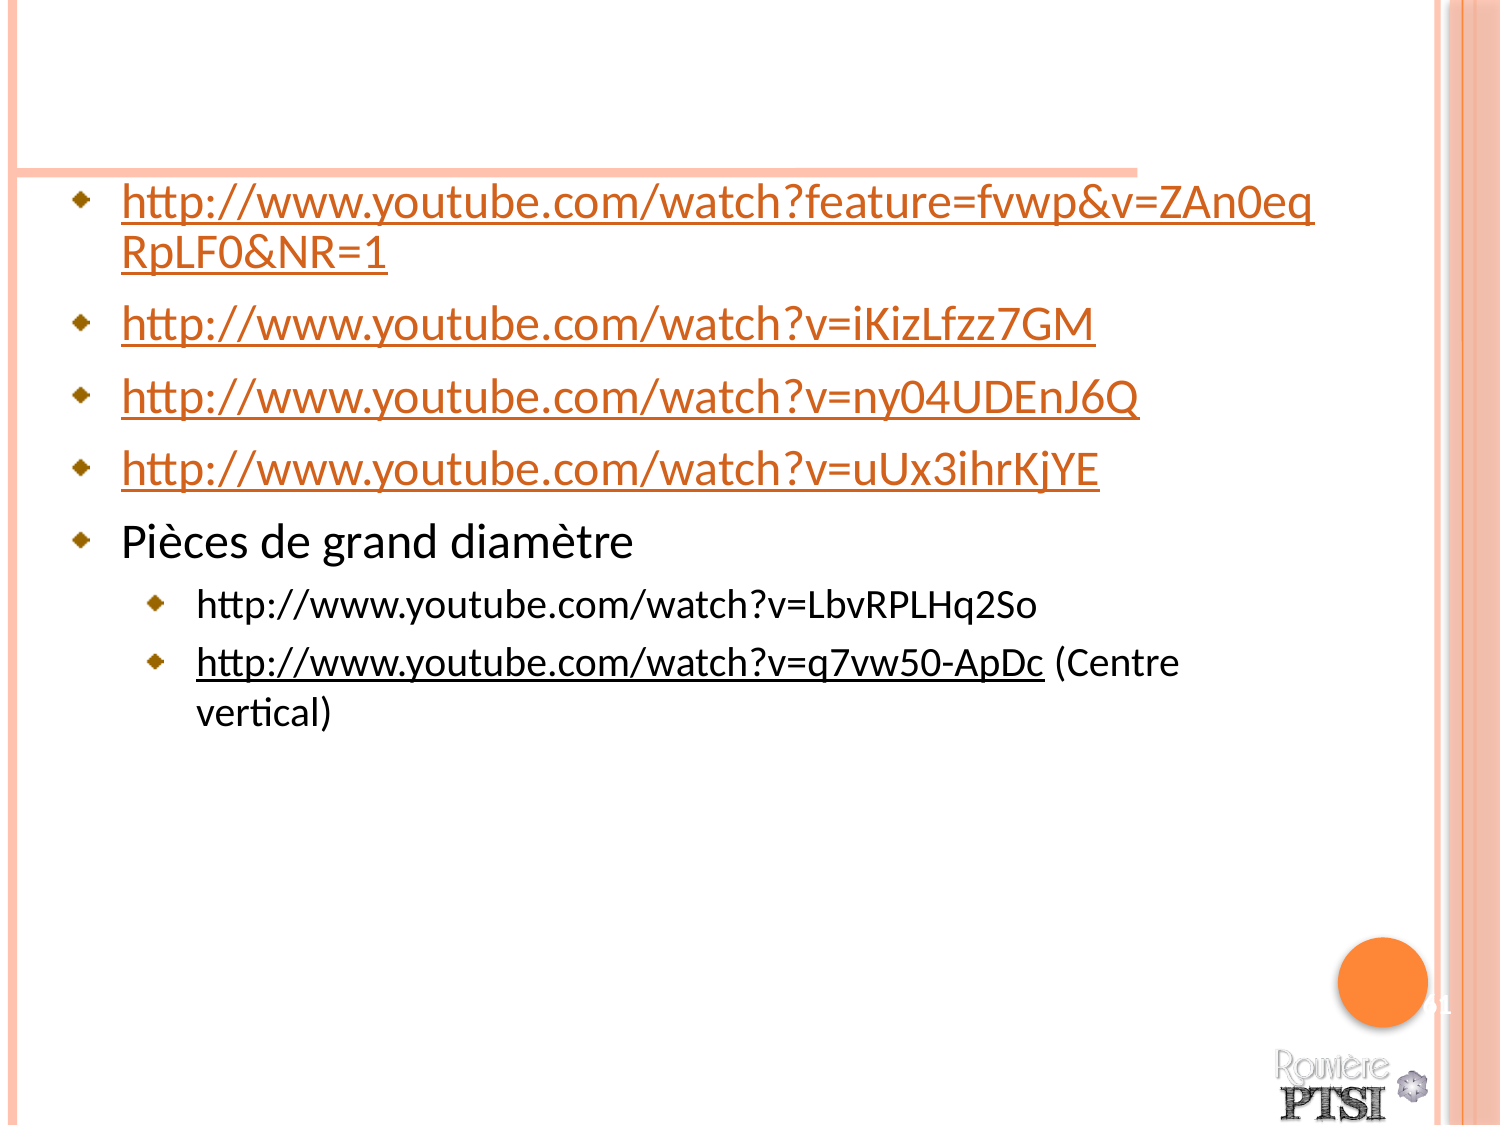

http://www.youtube.com/watch?feature=fvwp&v=ZAn0eqRpLF0&NR=1
http://www.youtube.com/watch?v=iKizLfzz7GM
http://www.youtube.com/watch?v=ny04UDEnJ6Q
http://www.youtube.com/watch?v=uUx3ihrKjYE
Pièces de grand diamètre
http://www.youtube.com/watch?v=LbvRPLHq2So
http://www.youtube.com/watch?v=q7vw50-ApDc (Centre vertical)

61